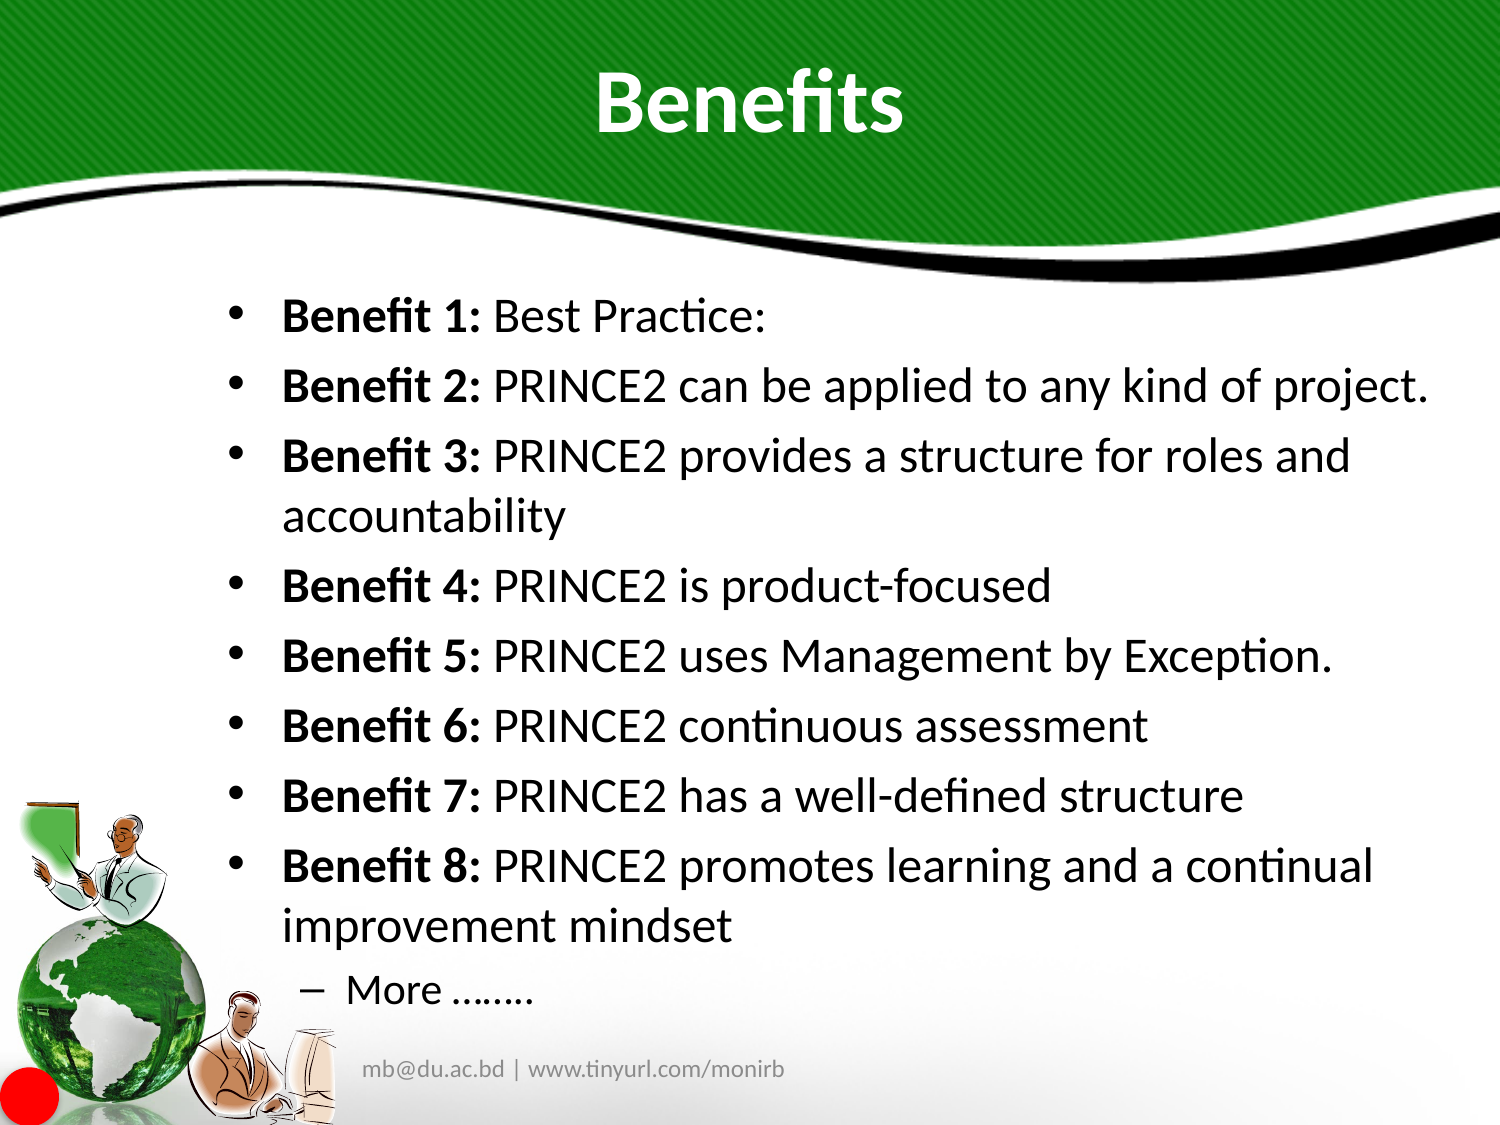

# Benefits
Benefit 1: Best Practice:
Benefit 2: PRINCE2 can be applied to any kind of project.
Benefit 3: PRINCE2 provides a structure for roles and accountability
Benefit 4: PRINCE2 is product-focused
Benefit 5: PRINCE2 uses Management by Exception.
Benefit 6: PRINCE2 continuous assessment
Benefit 7: PRINCE2 has a well-defined structure
Benefit 8: PRINCE2 promotes learning and a continual improvement mindset
More ……..
mb@du.ac.bd | www.tinyurl.com/monirb